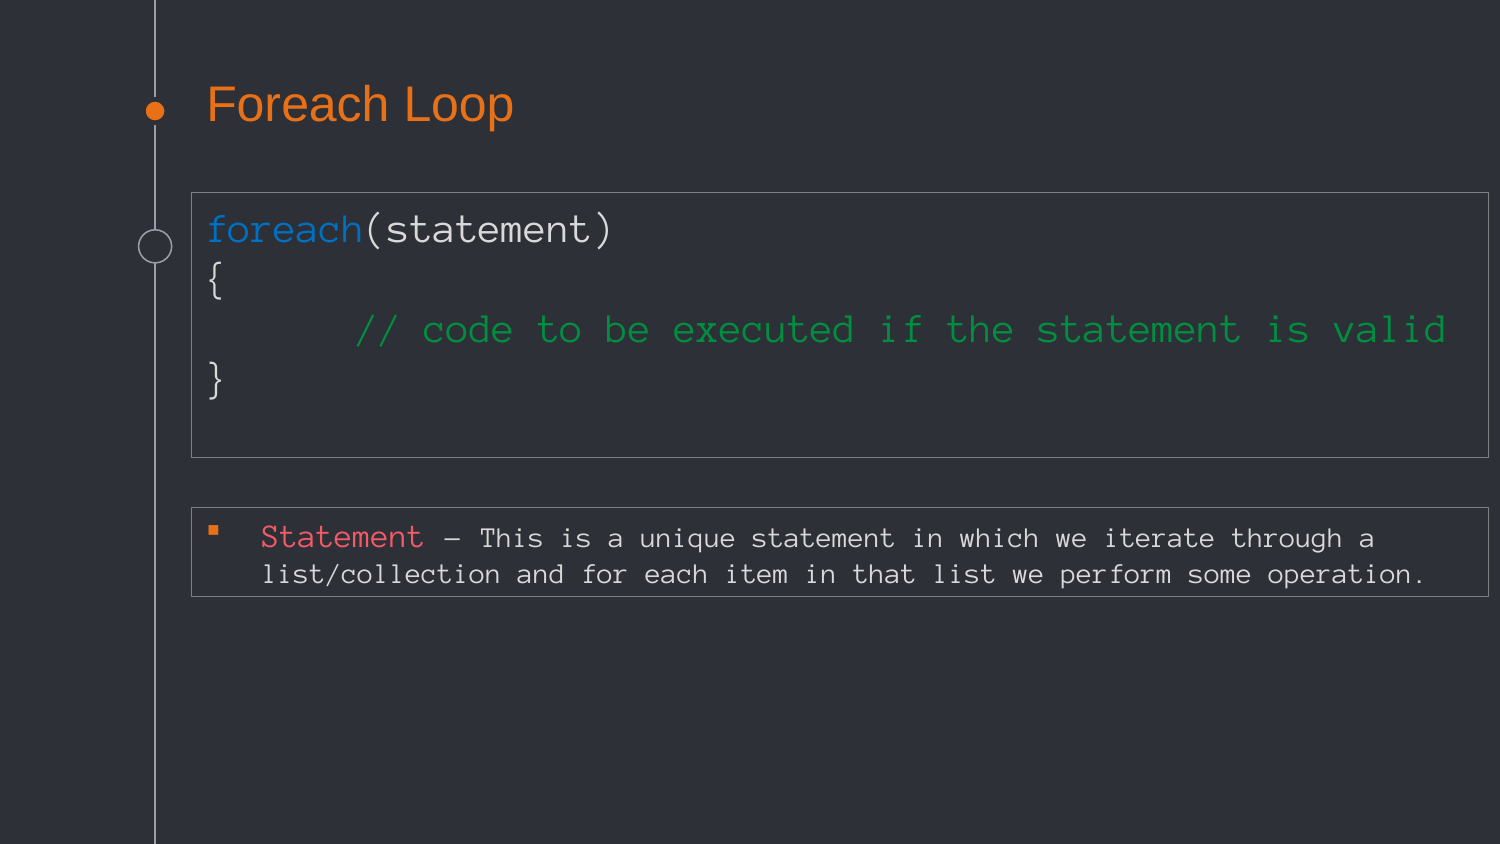

# Foreach Loop
foreach(statement)
{
	// code to be executed if the statement is valid
}

Statement – This is a unique statement in which we iterate through a list/collection and for each item in that list we perform some operation.